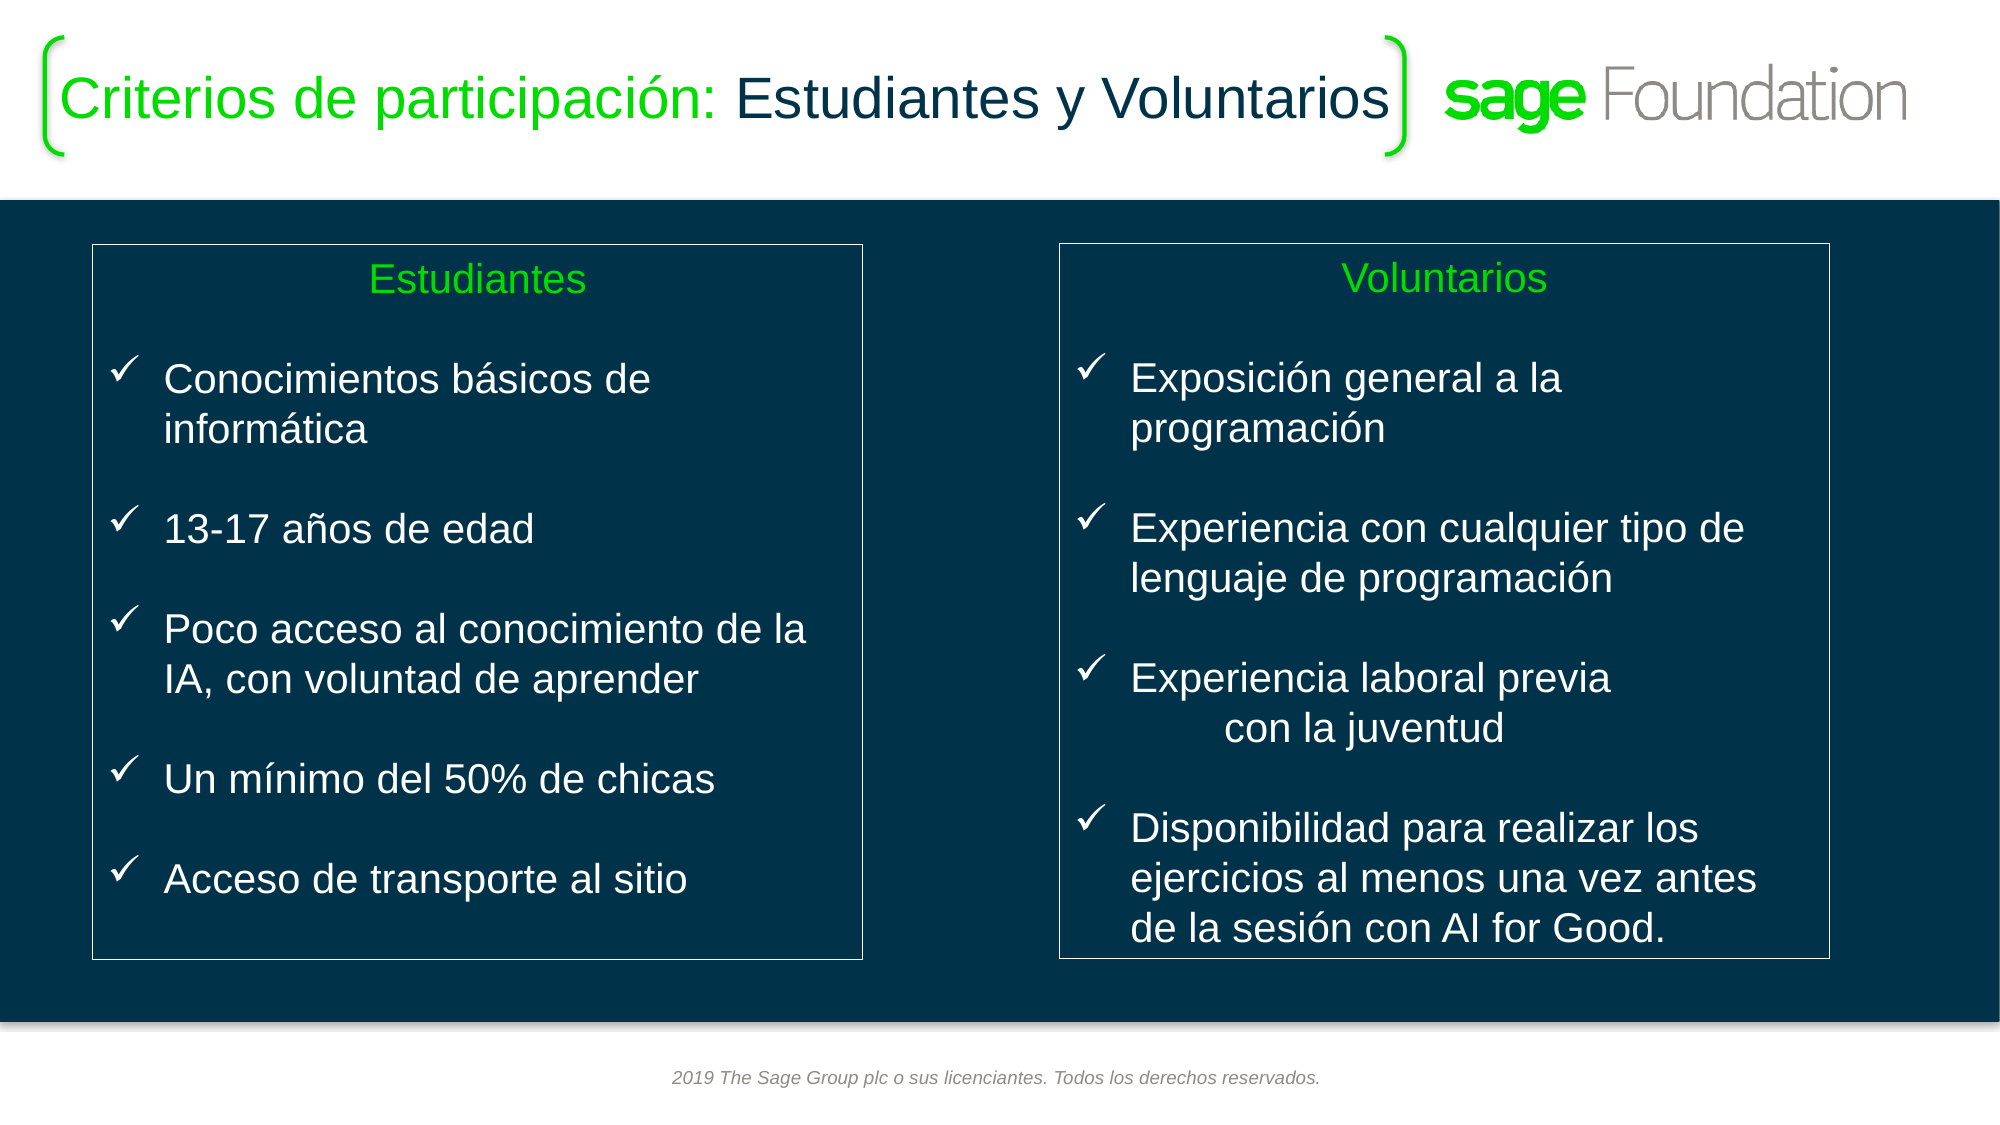

Criterios de participación: Estudiantes y Voluntarios
Voluntarios

Exposición general a la programación

Experiencia con cualquier tipo de lenguaje de programación

Experiencia laboral previa
	con la juventud

Disponibilidad para realizar los ejercicios al menos una vez antes de la sesión con AI for Good.
Estudiantes

Conocimientos básicos de informática

13-17 años de edad

Poco acceso al conocimiento de la IA, con voluntad de aprender

Un mínimo del 50% de chicas

Acceso de transporte al sitio